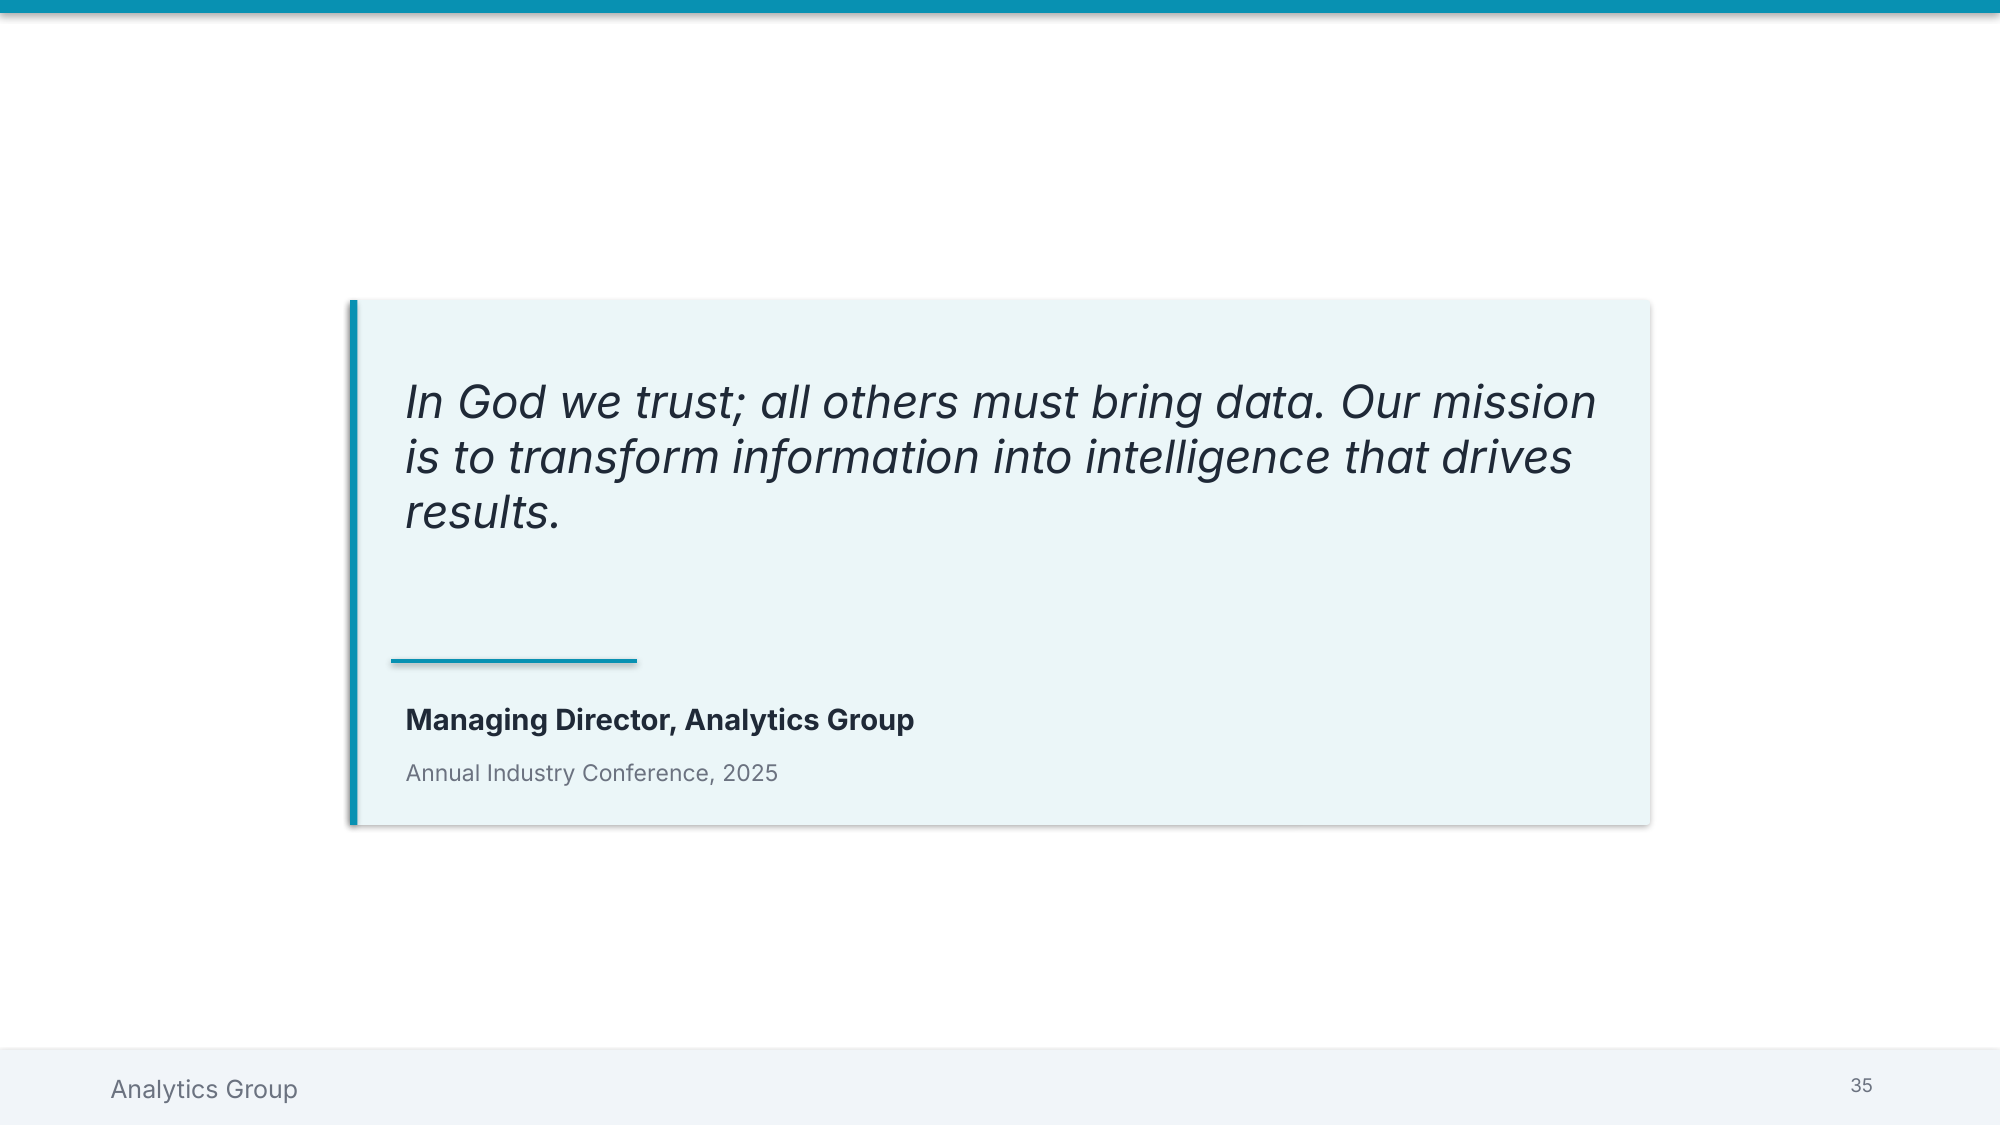

In God we trust; all others must bring data. Our mission is to transform information into intelligence that drives results.
Managing Director, Analytics Group
Annual Industry Conference, 2025

Analytics Group
35